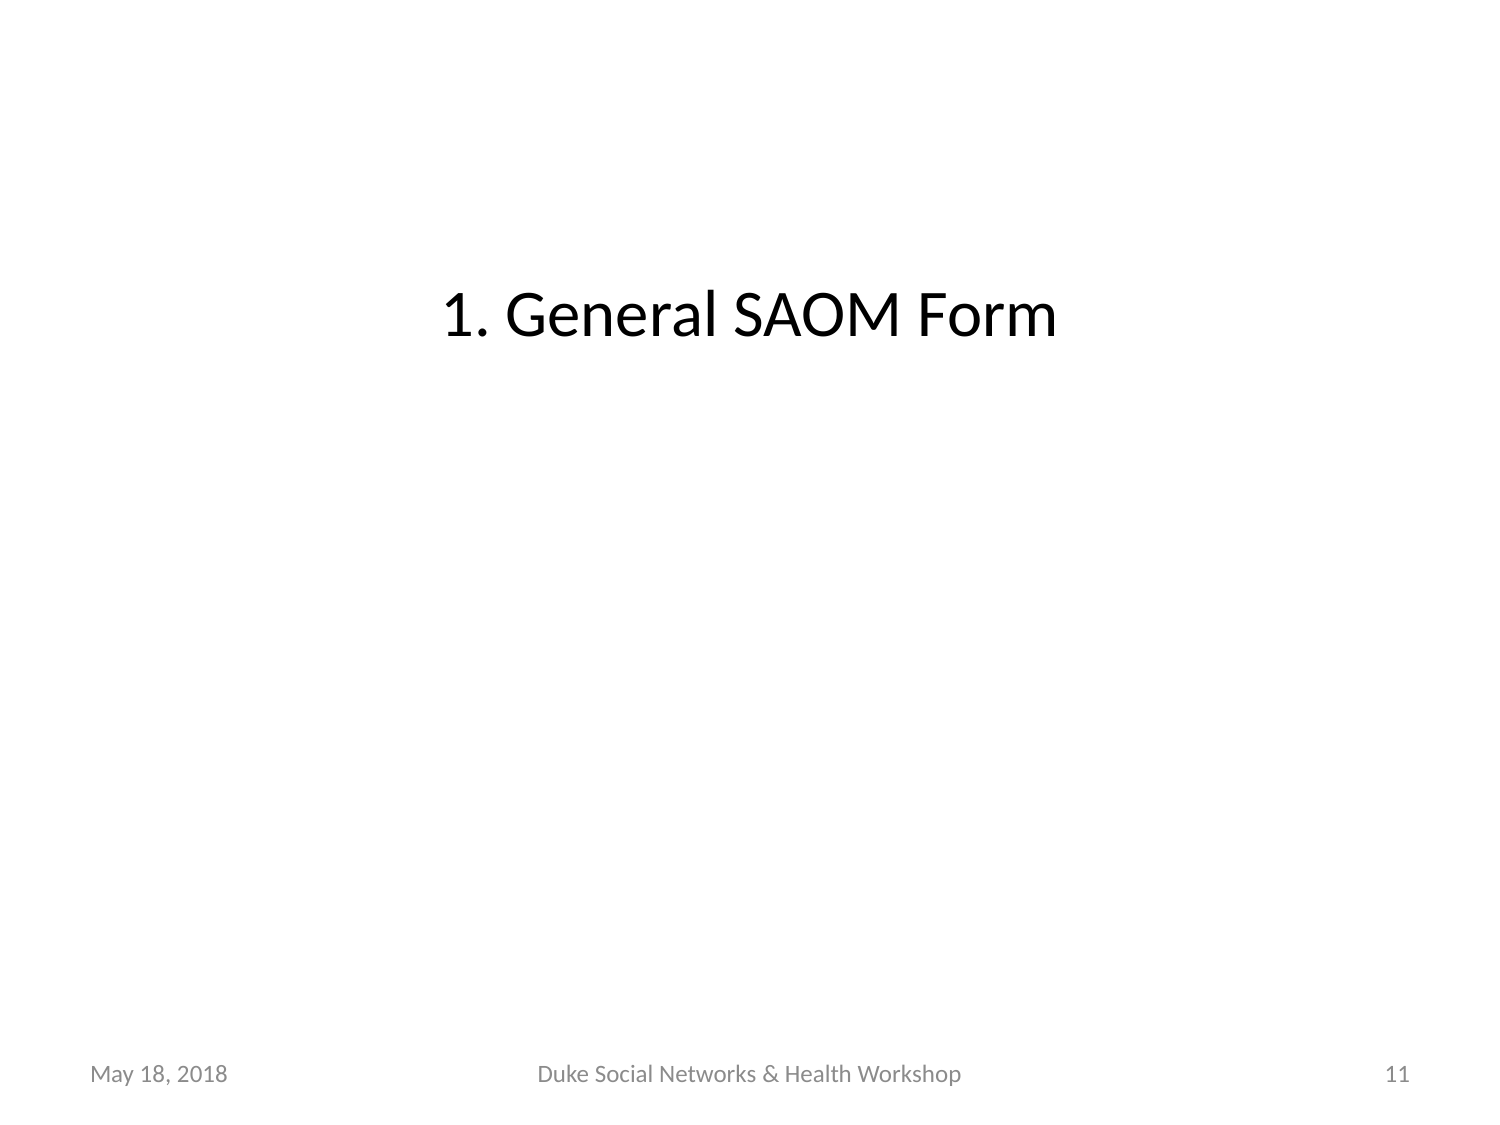

#
1. General SAOM Form
May 18, 2018
Duke Social Networks & Health Workshop
11